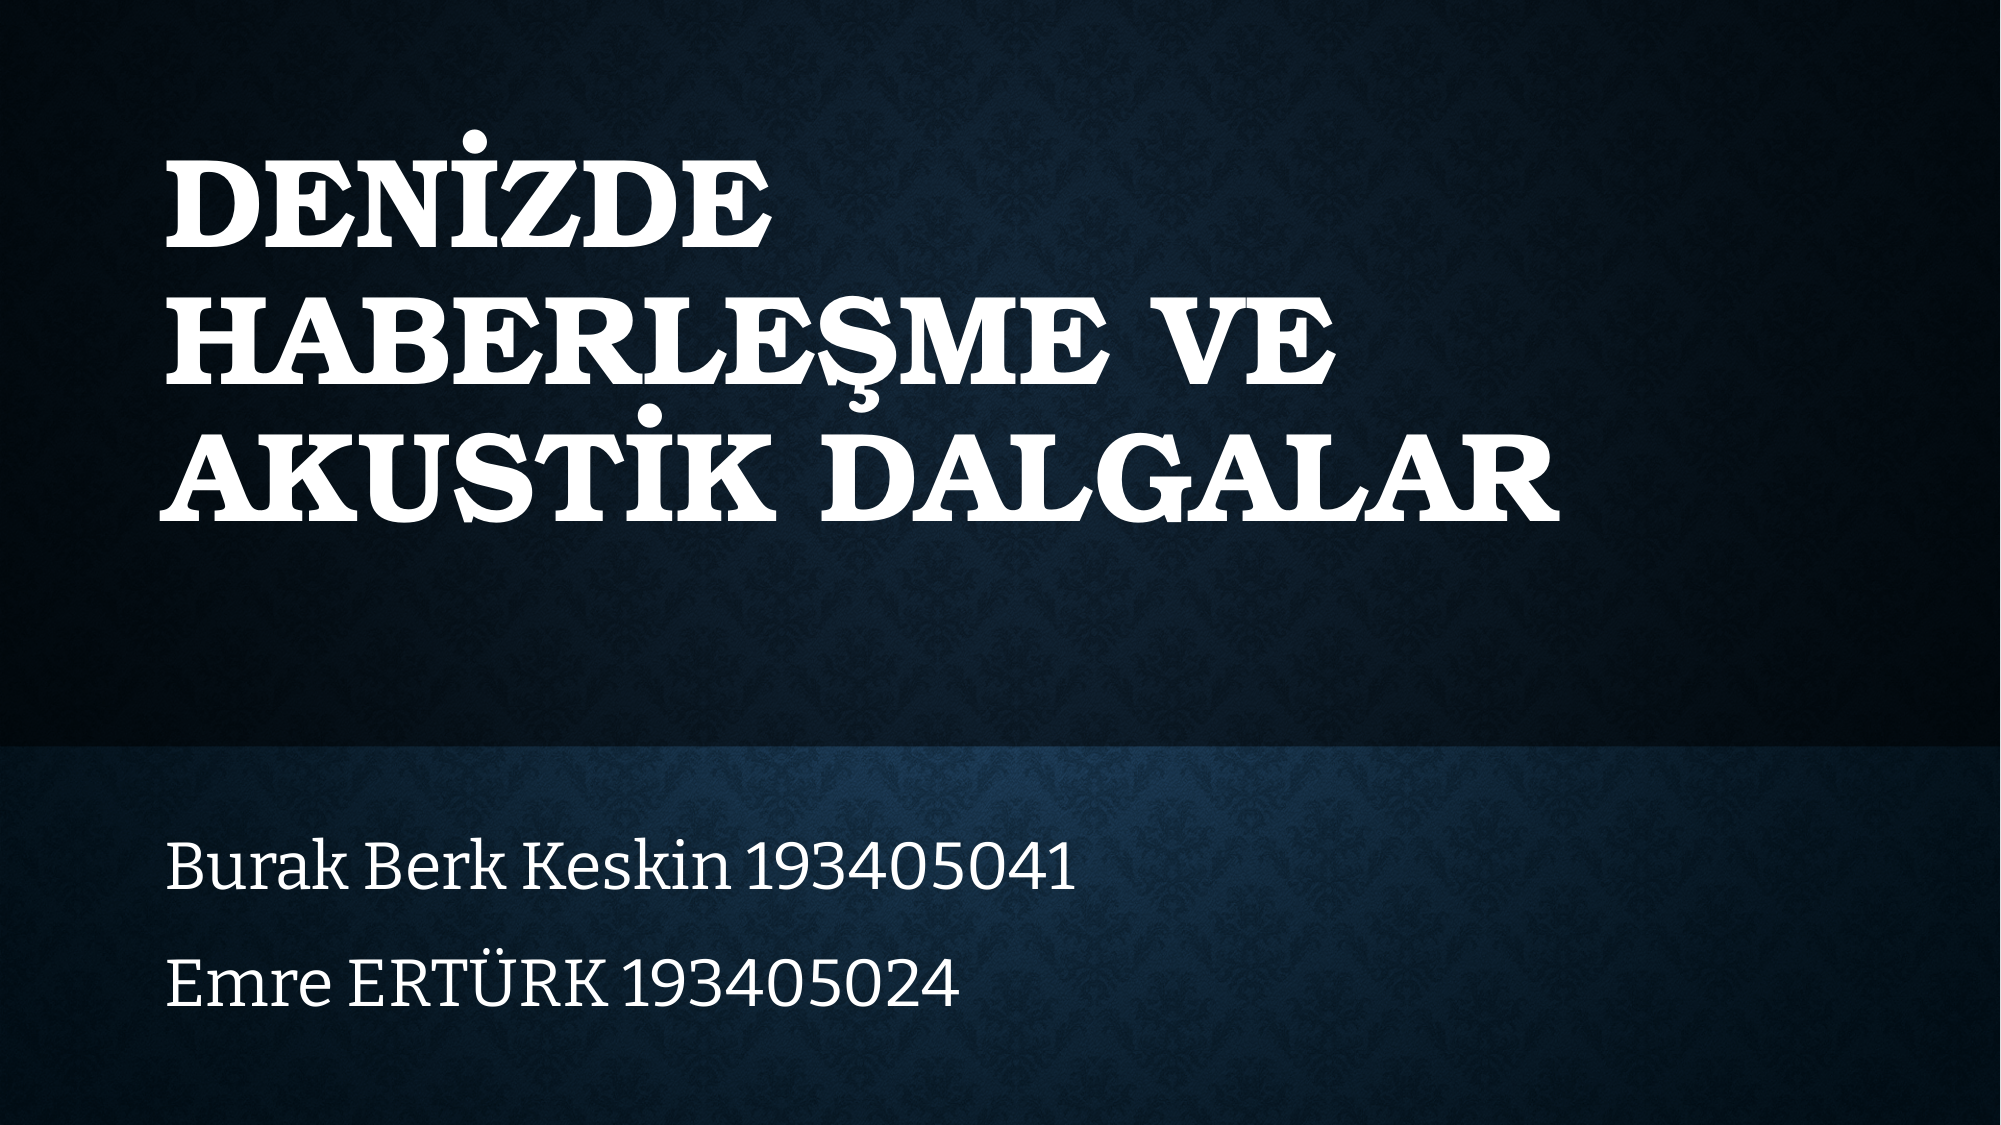

# Denizde Haberleşme ve Akustik Dalgalar
Burak Berk Keskin 193405041
Emre ERTÜRK 193405024